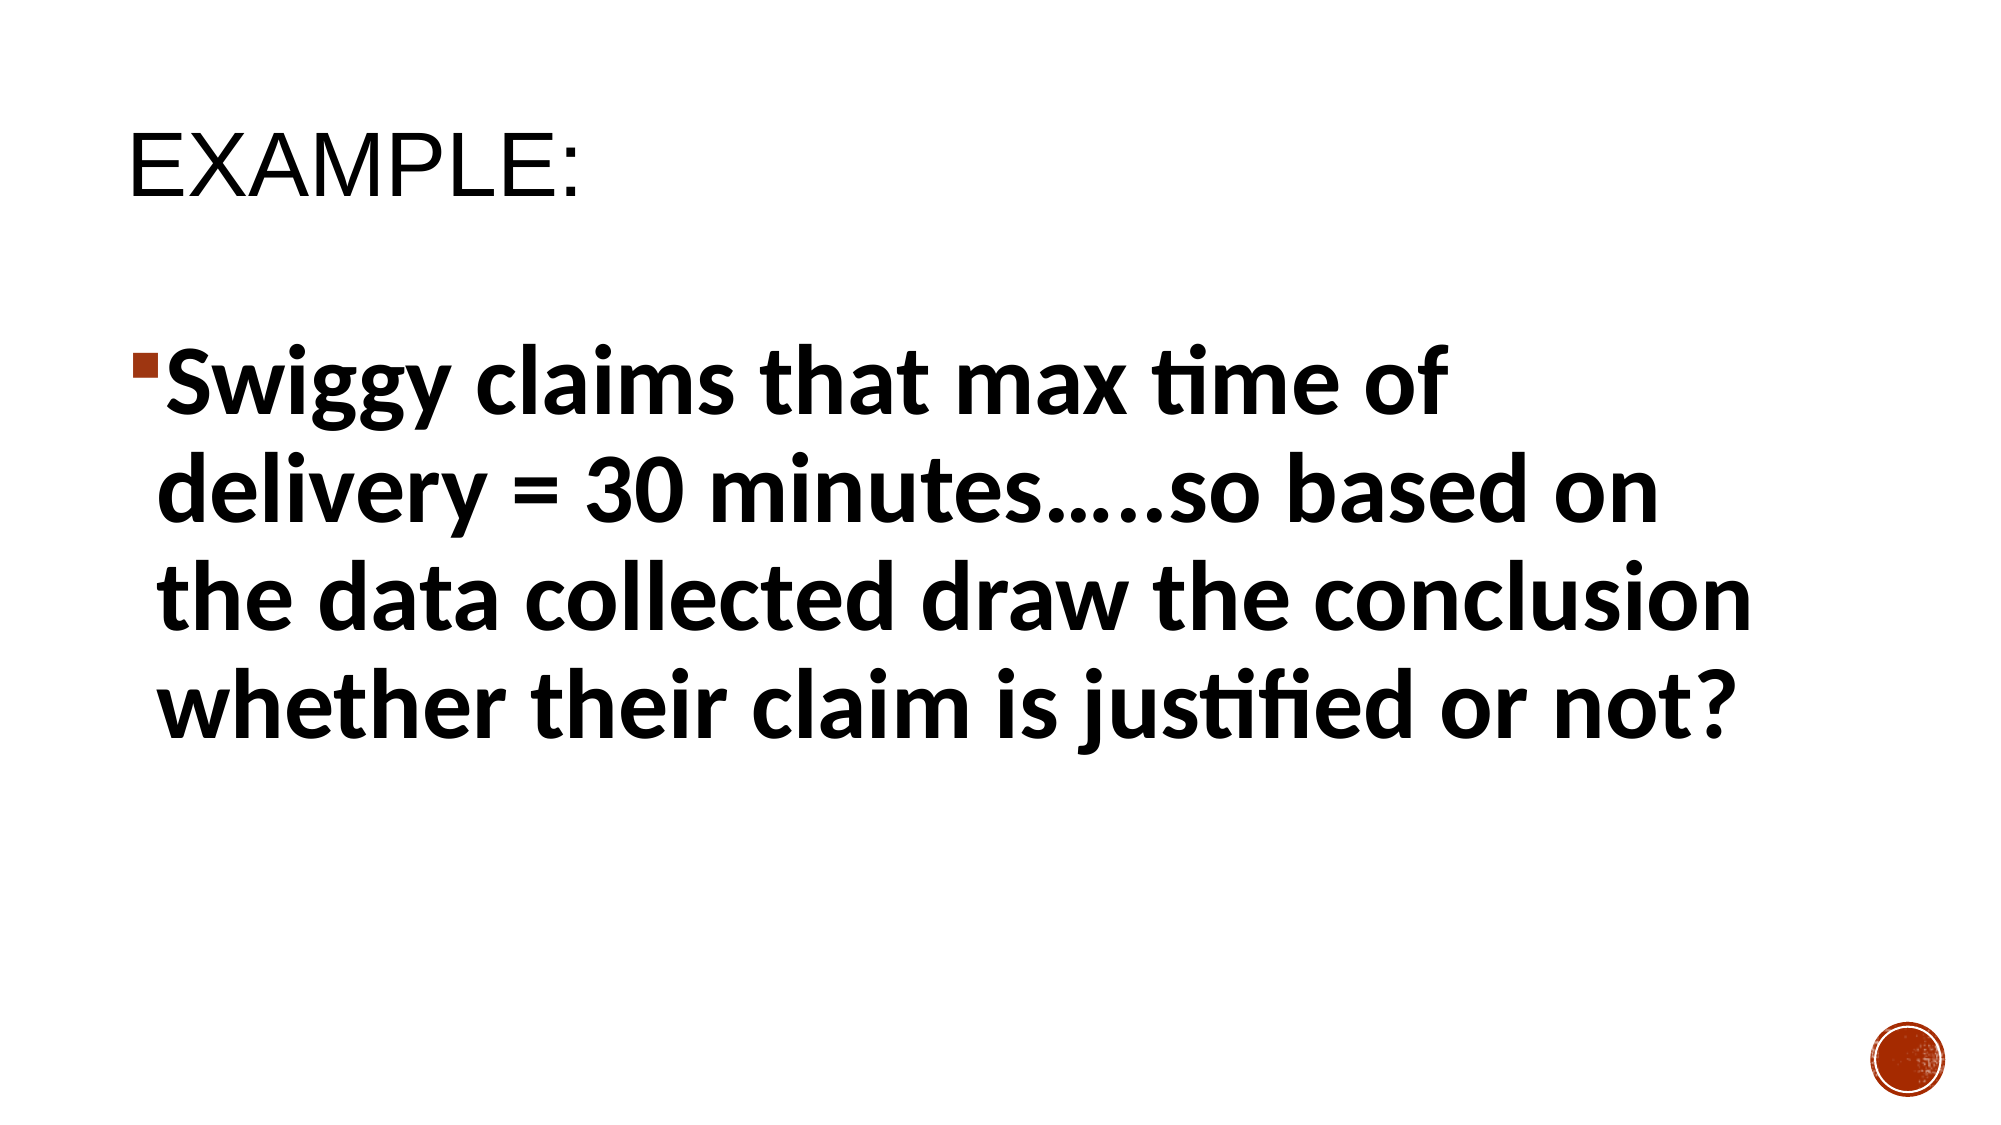

# Example:
Swiggy claims that max time of delivery = 30 minutes…..so based on the data collected draw the conclusion whether their claim is justified or not?